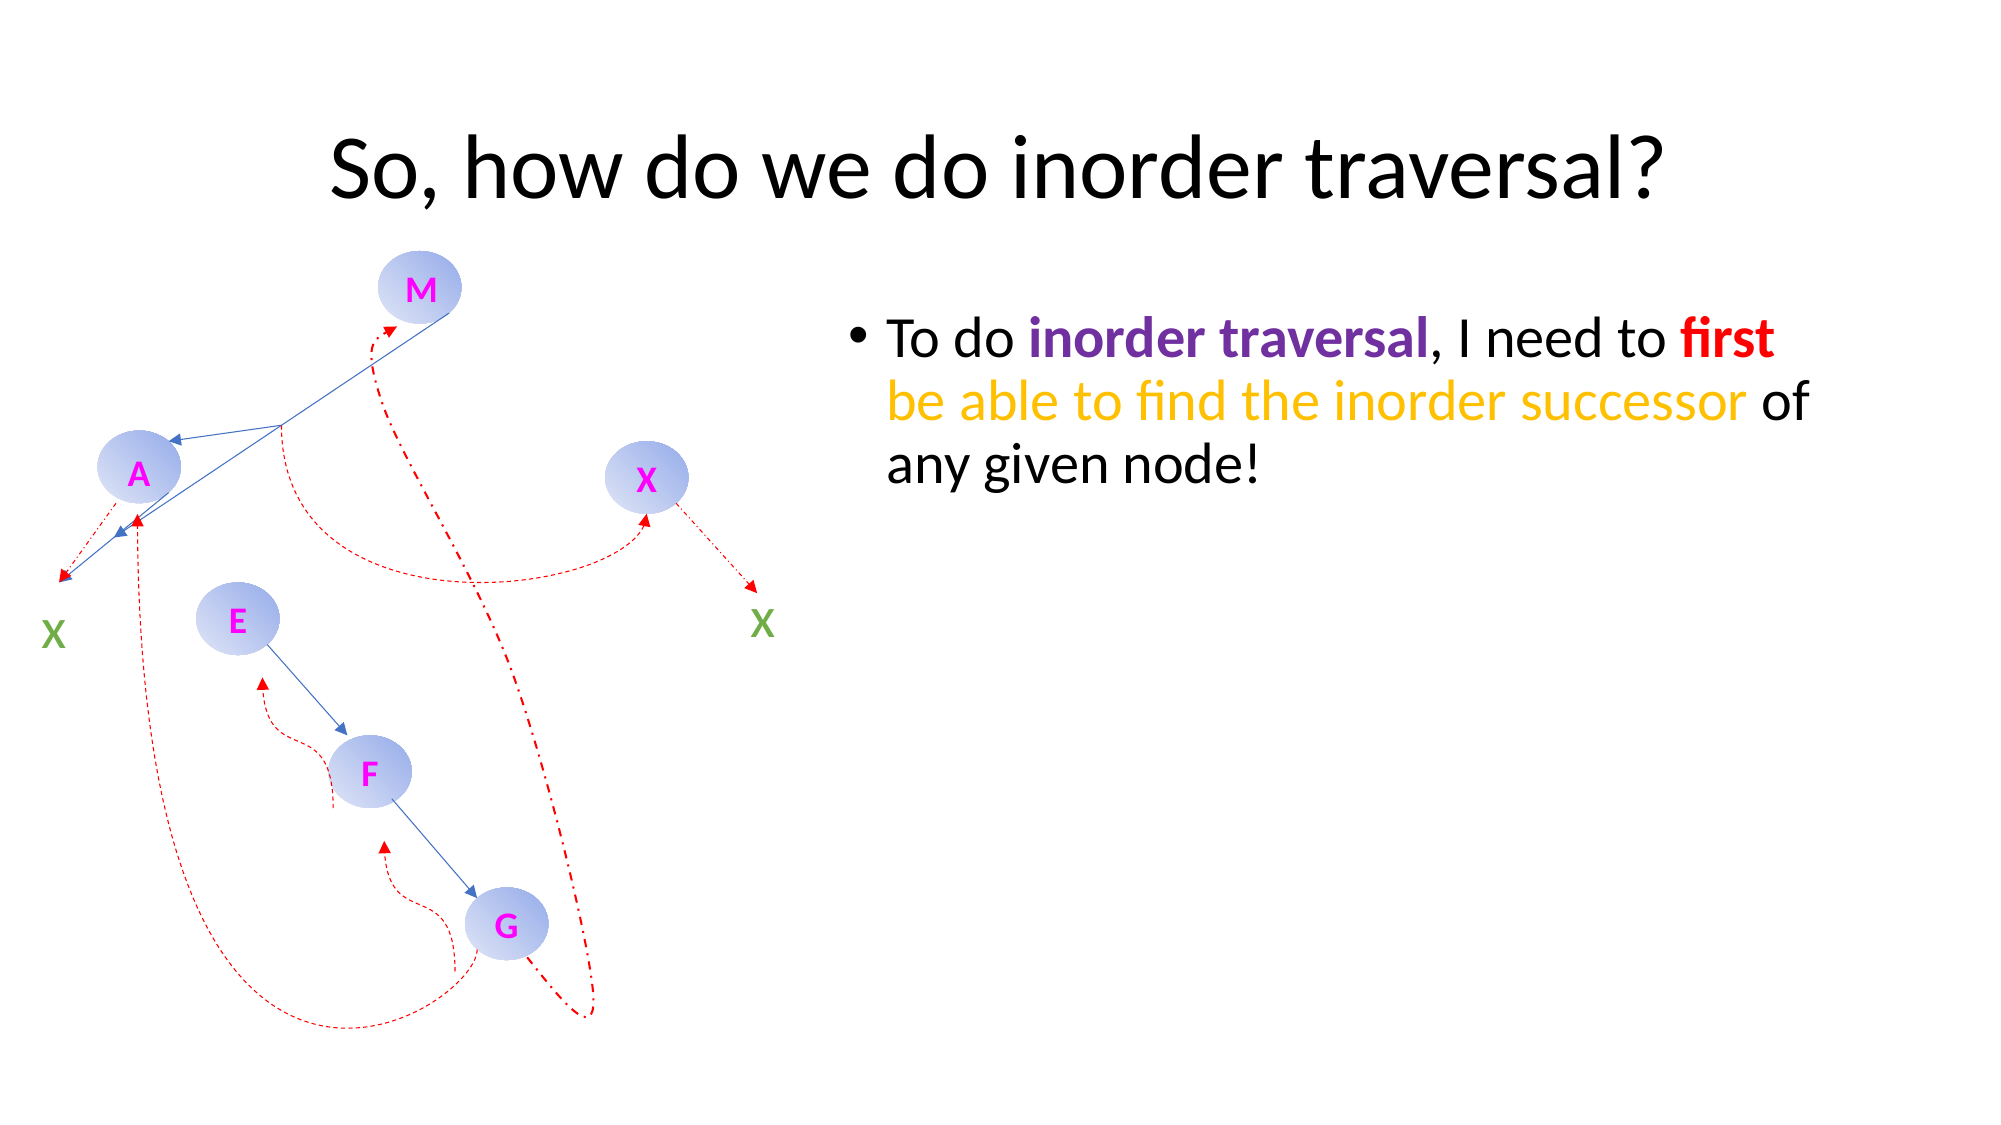

# So, how do we do inorder traversal?
M
To do inorder traversal, I need to first be able to find the inorder successor of any given node!

A
X
x
x
E
F
G